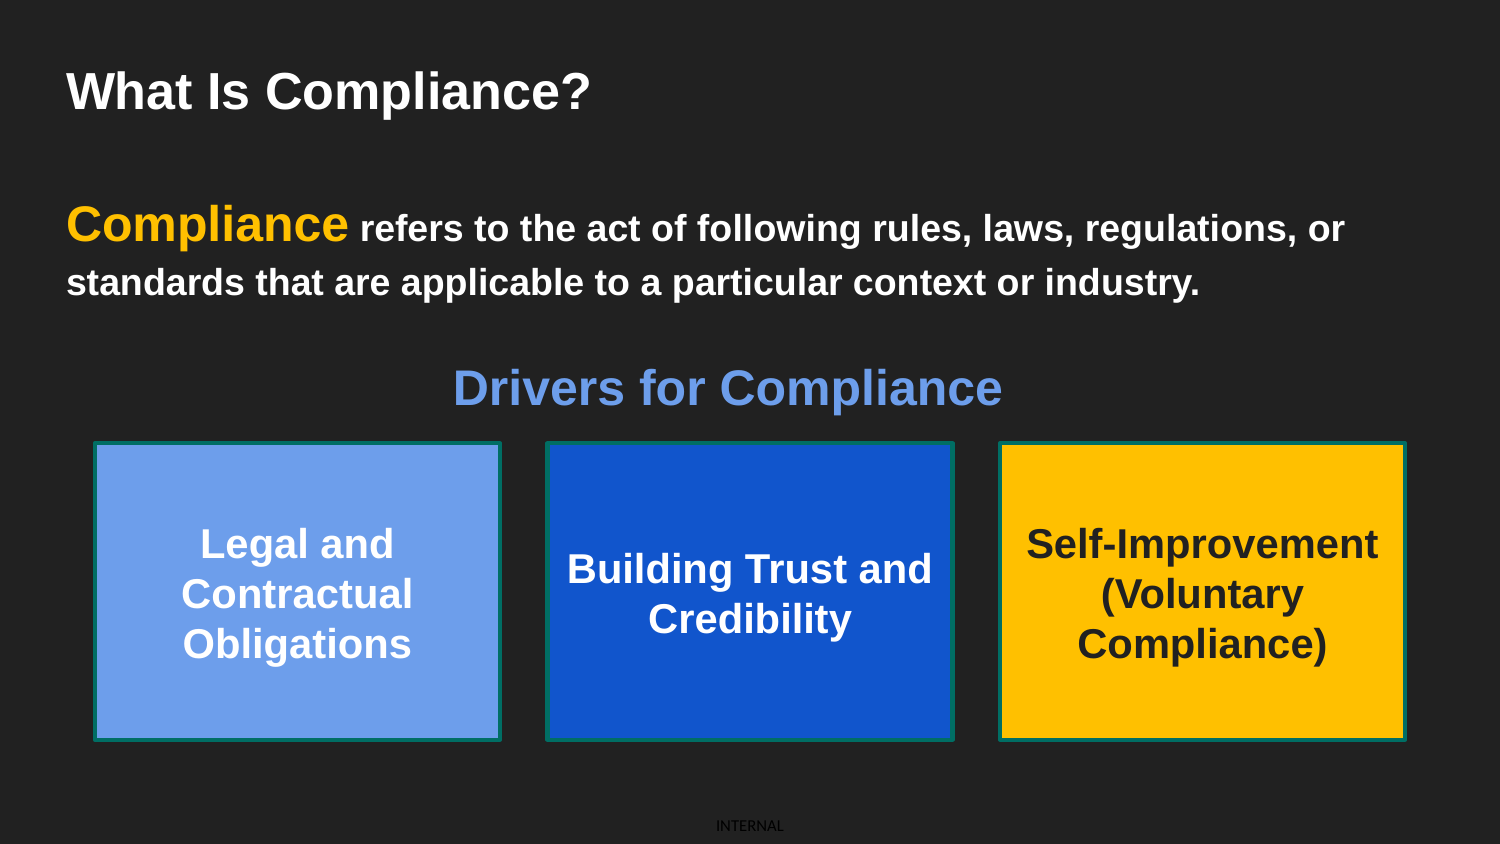

# What Is Compliance?
Compliance refers to the act of following rules, laws, regulations, or standards that are applicable to a particular context or industry.
Drivers for Compliance
Legal and Contractual Obligations
Building Trust and Credibility
Self-Improvement (Voluntary Compliance)